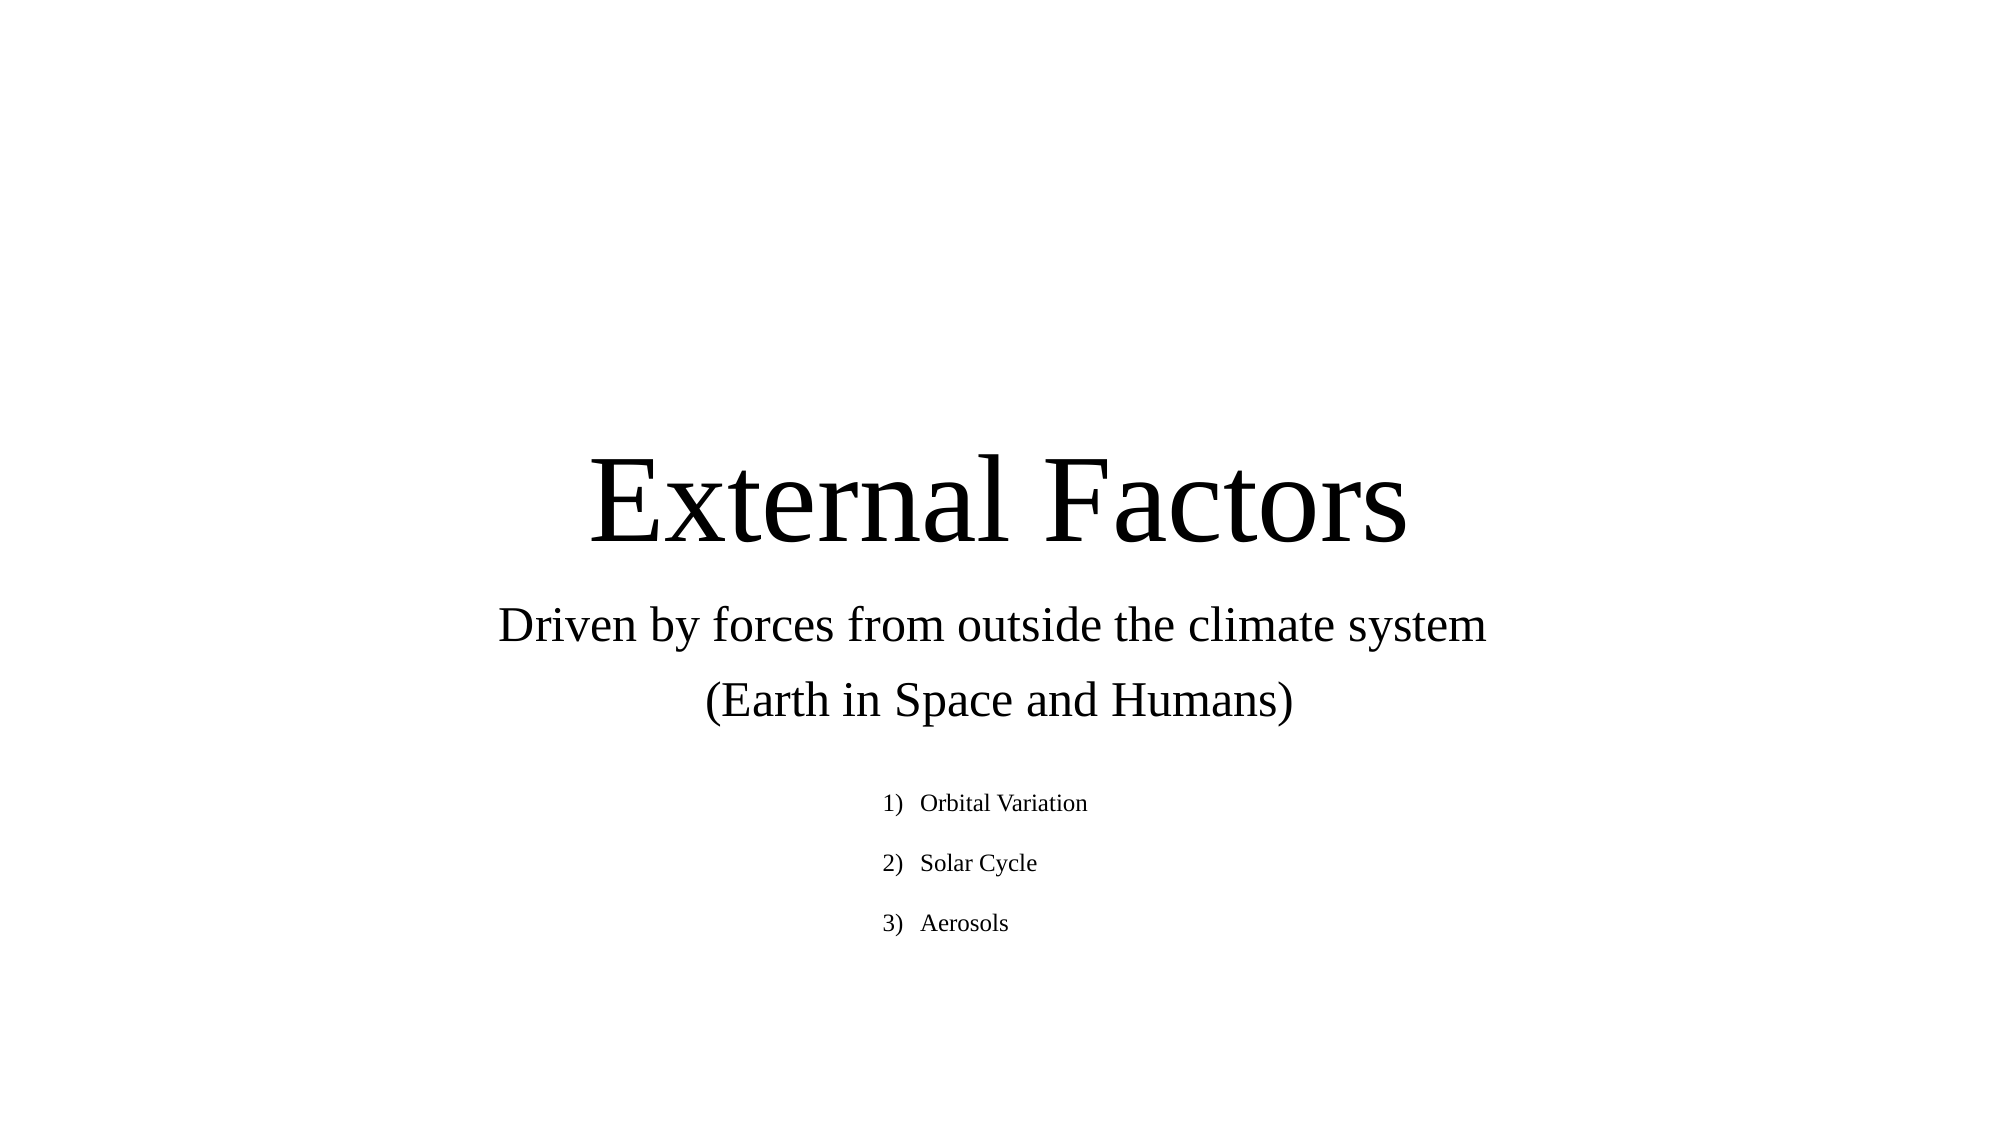

# External Factors
Driven by forces from outside the climate system
(Earth in Space and Humans)
Orbital Variation

Solar Cycle

Aerosols